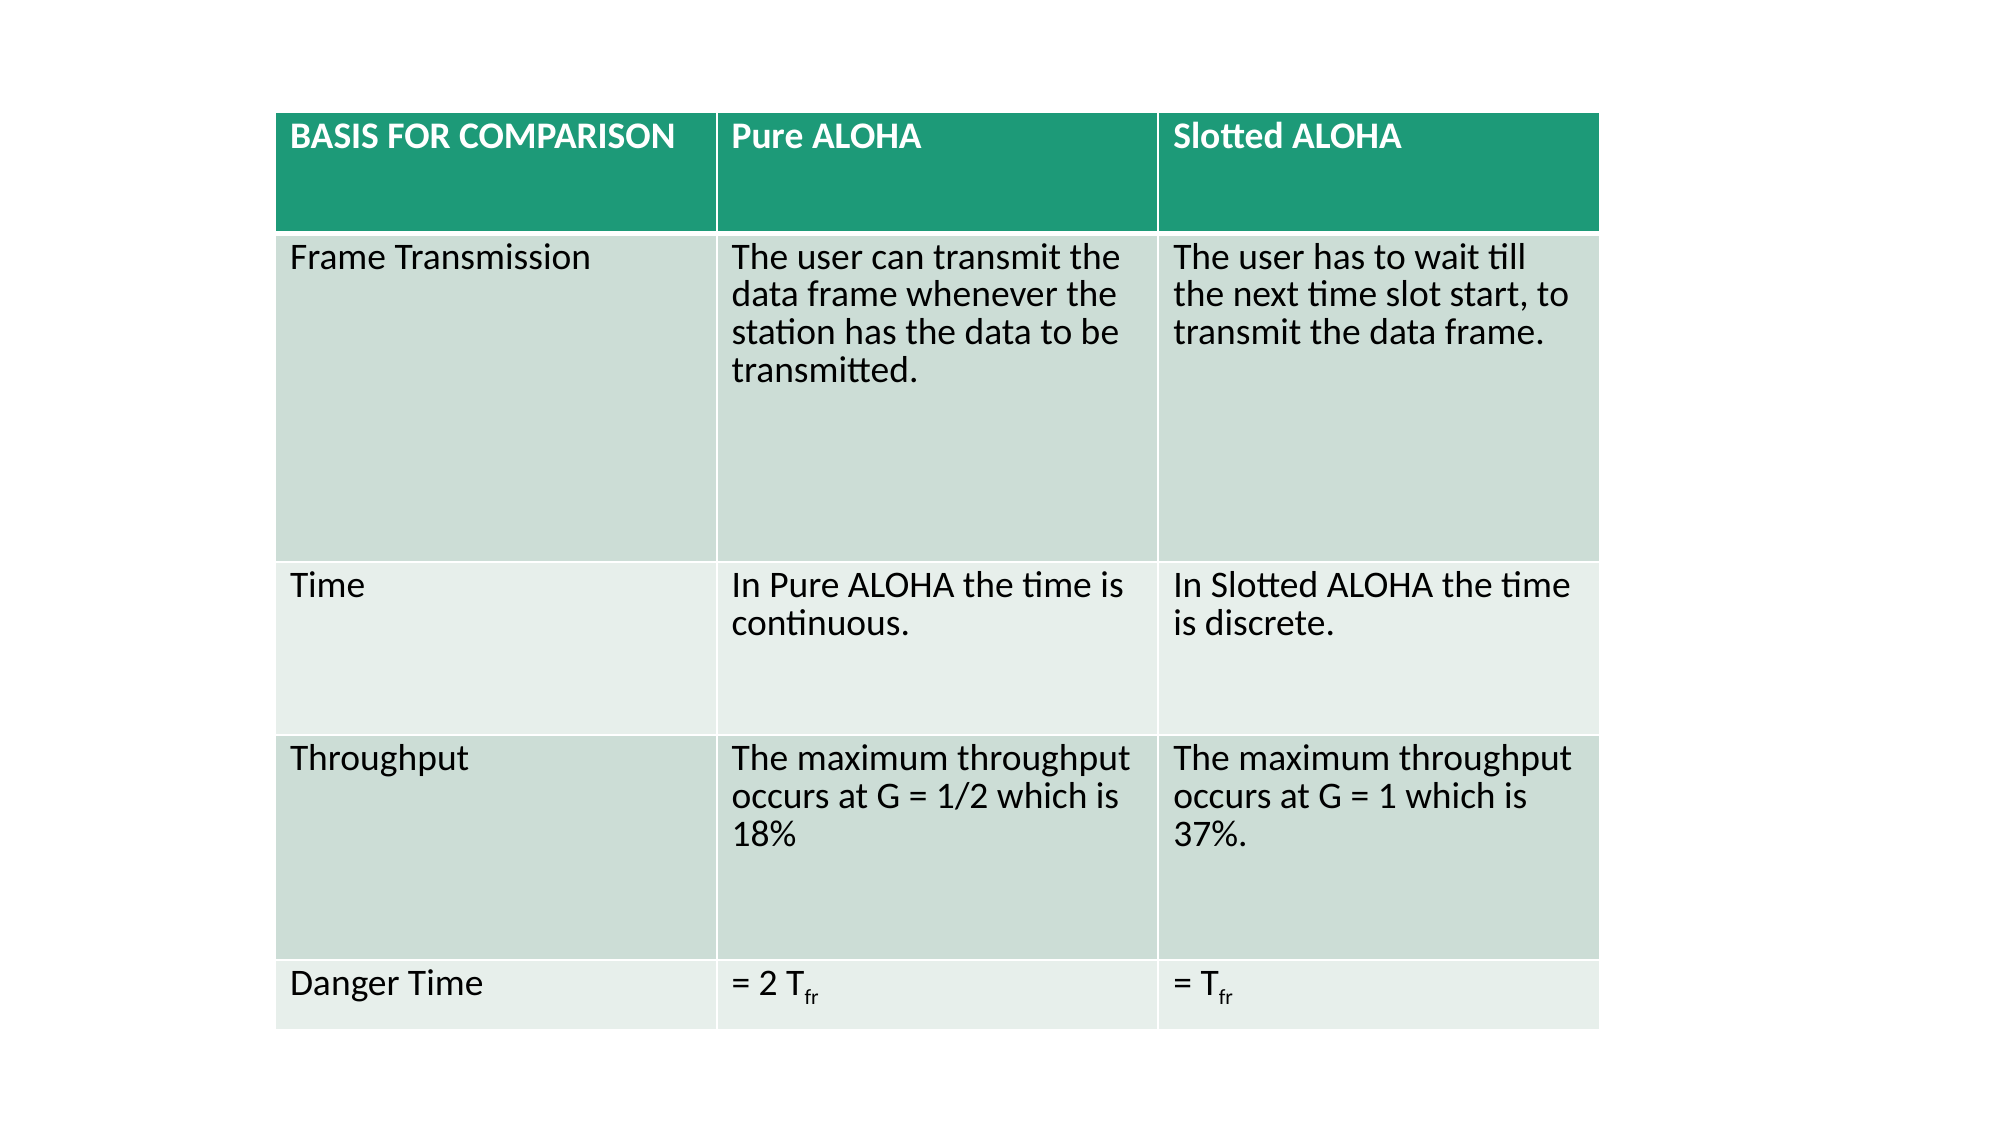

| BASIS FOR COMPARISON | Pure ALOHA | Slotted ALOHA |
| --- | --- | --- |
| Frame Transmission | The user can transmit the data frame whenever the station has the data to be transmitted. | The user has to wait till the next time slot start, to transmit the data frame. |
| Time | In Pure ALOHA the time is continuous. | In Slotted ALOHA the time is discrete. |
| Throughput | The maximum throughput occurs at G = 1/2 which is 18% | The maximum throughput occurs at G = 1 which is 37%. |
| Danger Time | = 2 Tfr | = Tfr |